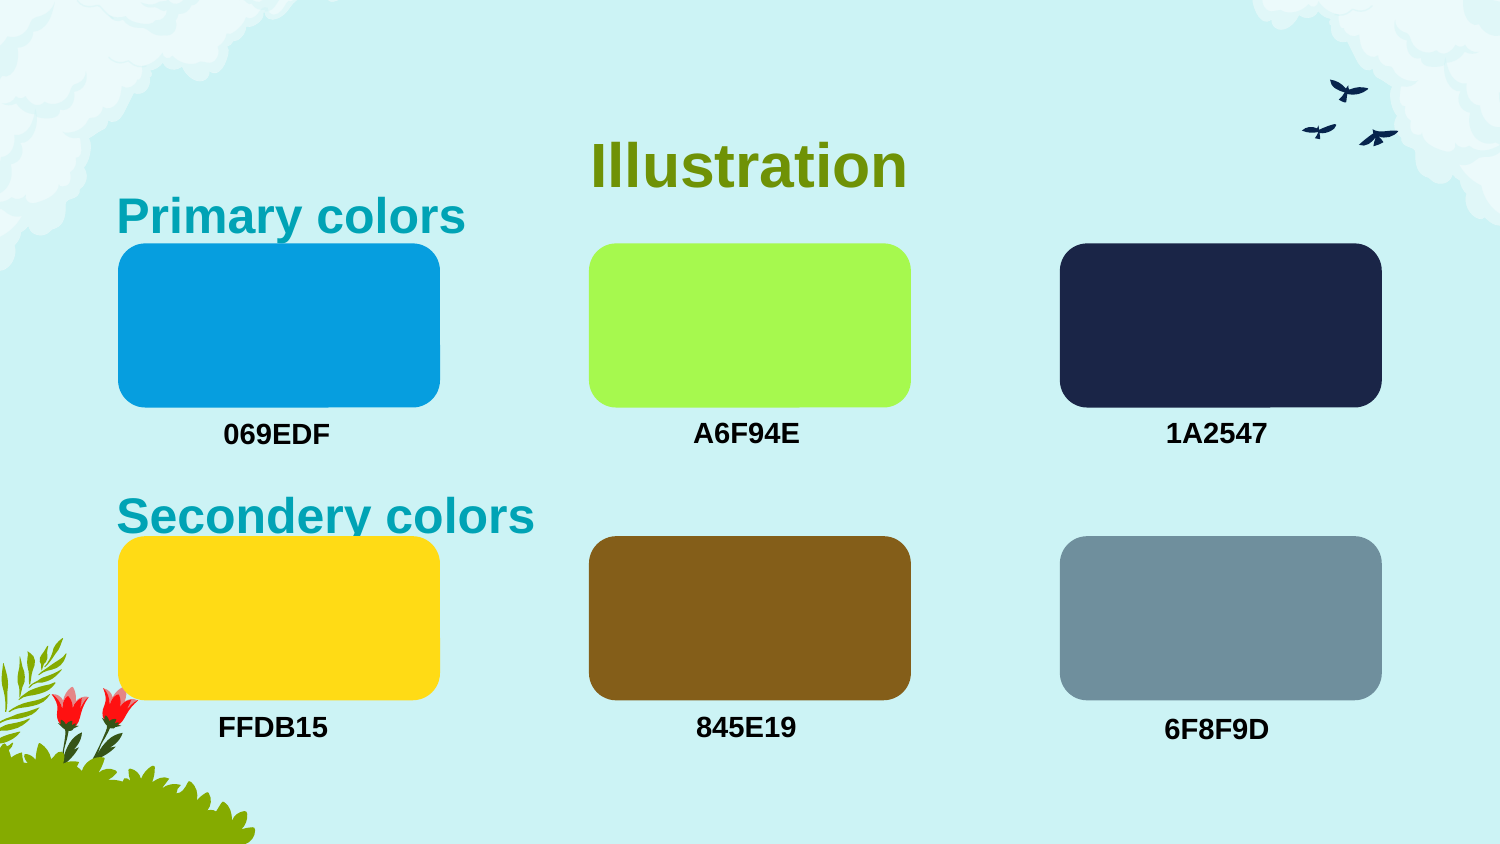

# Illustration

Primary colors

A6F94E
1A2547
069EDF
Secondery colors

845E19
FFDB15
6F8F9D